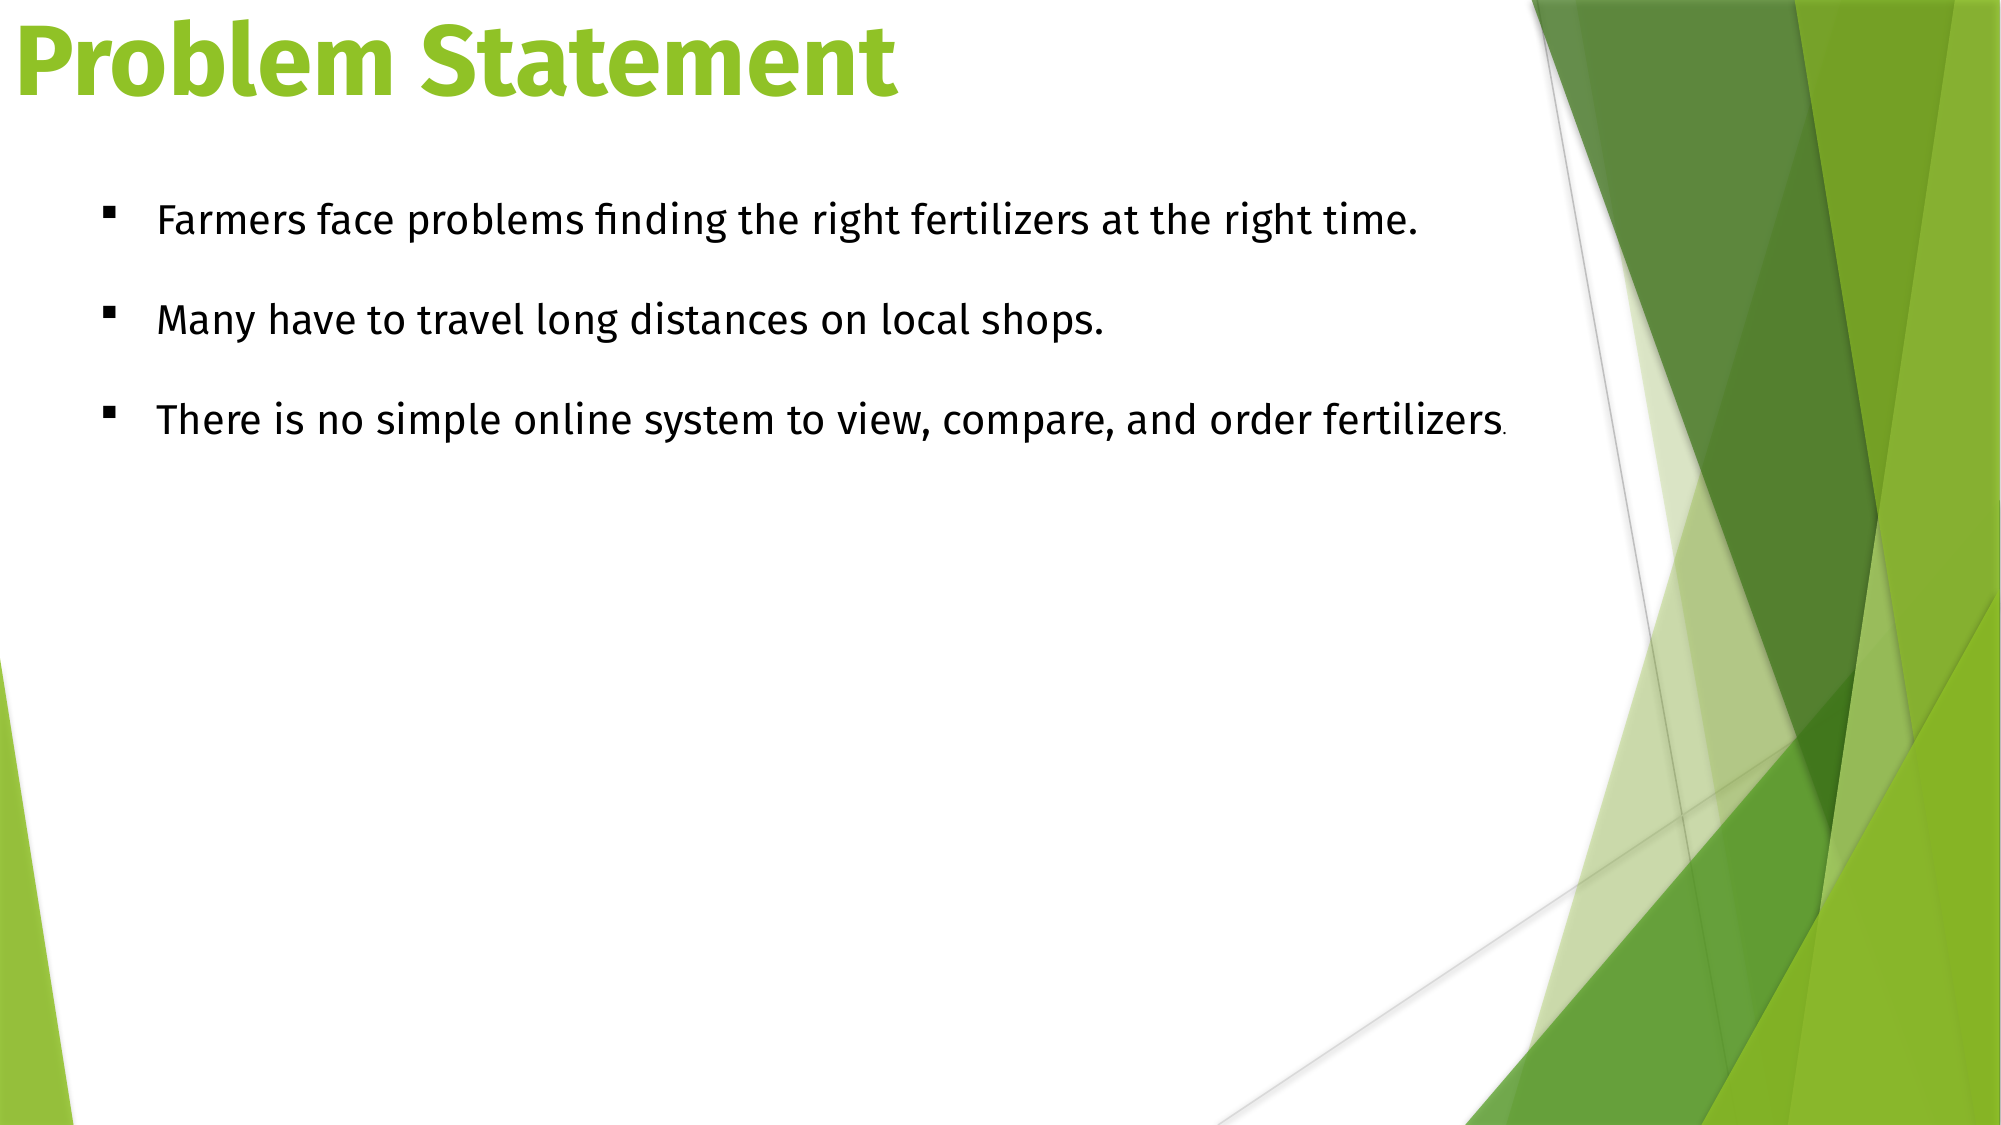

# Problem Statement
Farmers face problems finding the right fertilizers at the right time.

Many have to travel long distances on local shops.

There is no simple online system to view, compare, and order fertilizers.